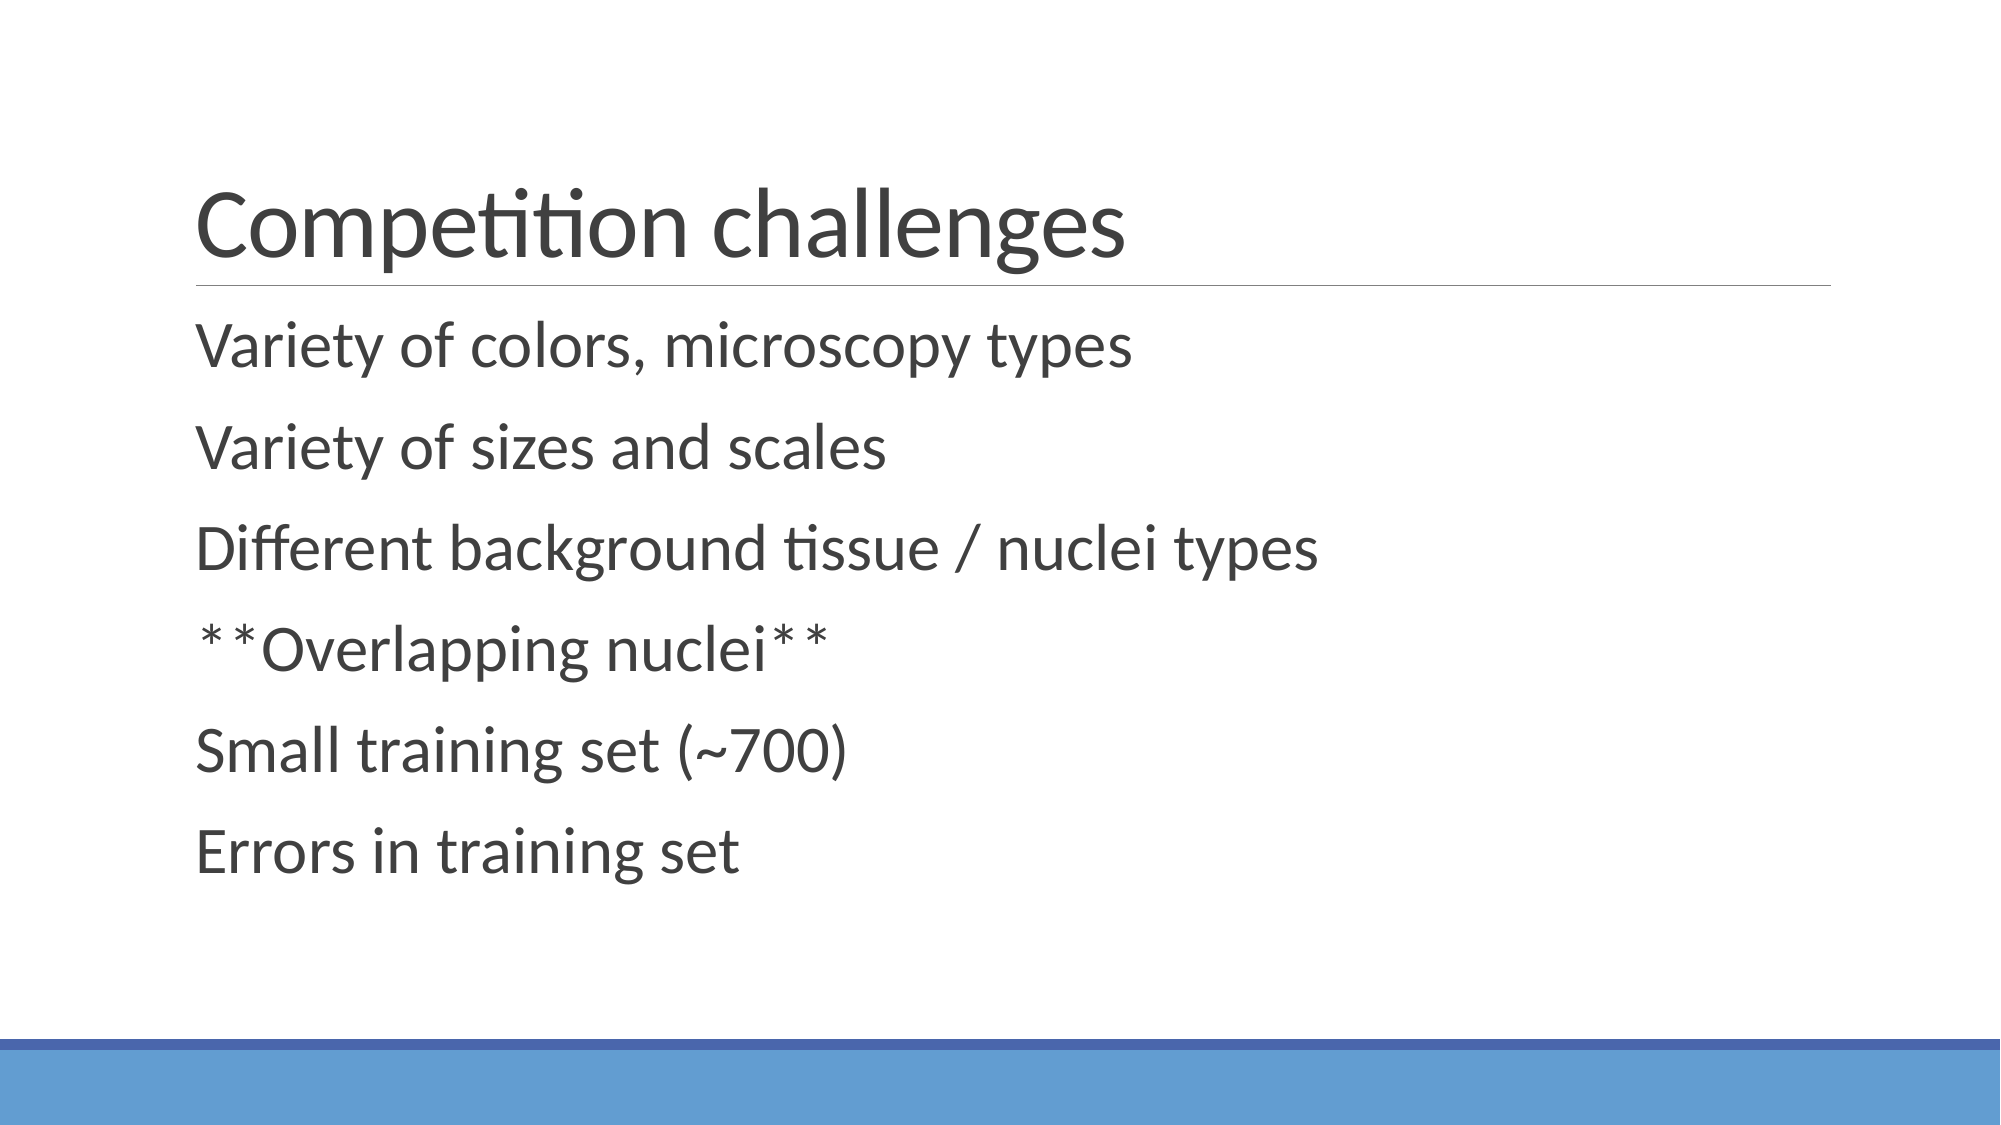

# Competition challenges
Variety of colors, microscopy types
Variety of sizes and scales
Different background tissue / nuclei types
**Overlapping nuclei**
Small training set (~700)
Errors in training set